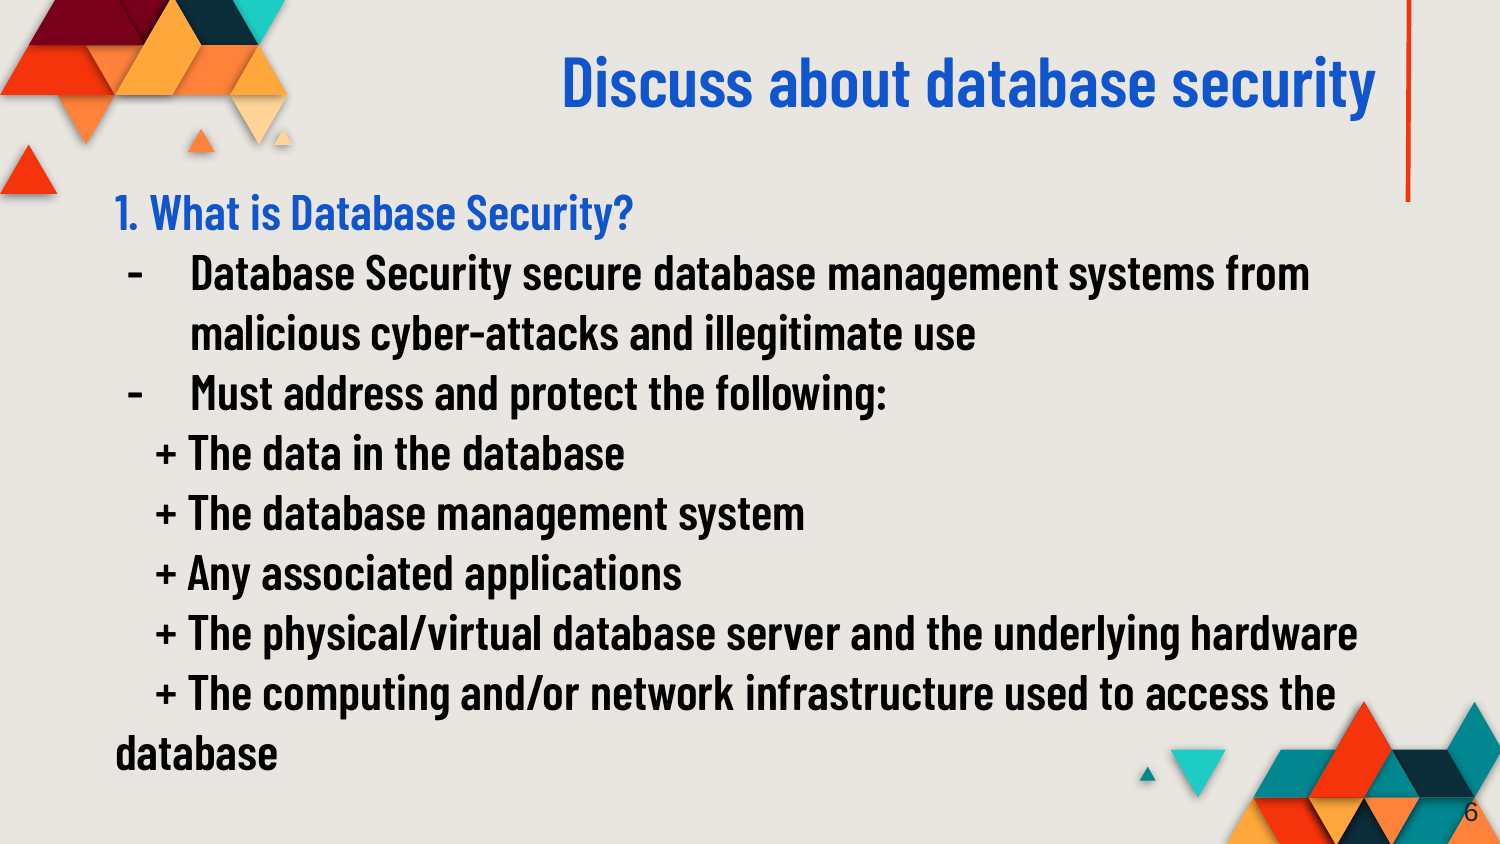

# Discuss about database security
1. What is Database Security?
Database Security secure database management systems from malicious cyber-attacks and illegitimate use
Must address and protect the following:
    + The data in the database
    + The database management system
    + Any associated applications
    + The physical/virtual database server and the underlying hardware
    + The computing and/or network infrastructure used to access the database

6